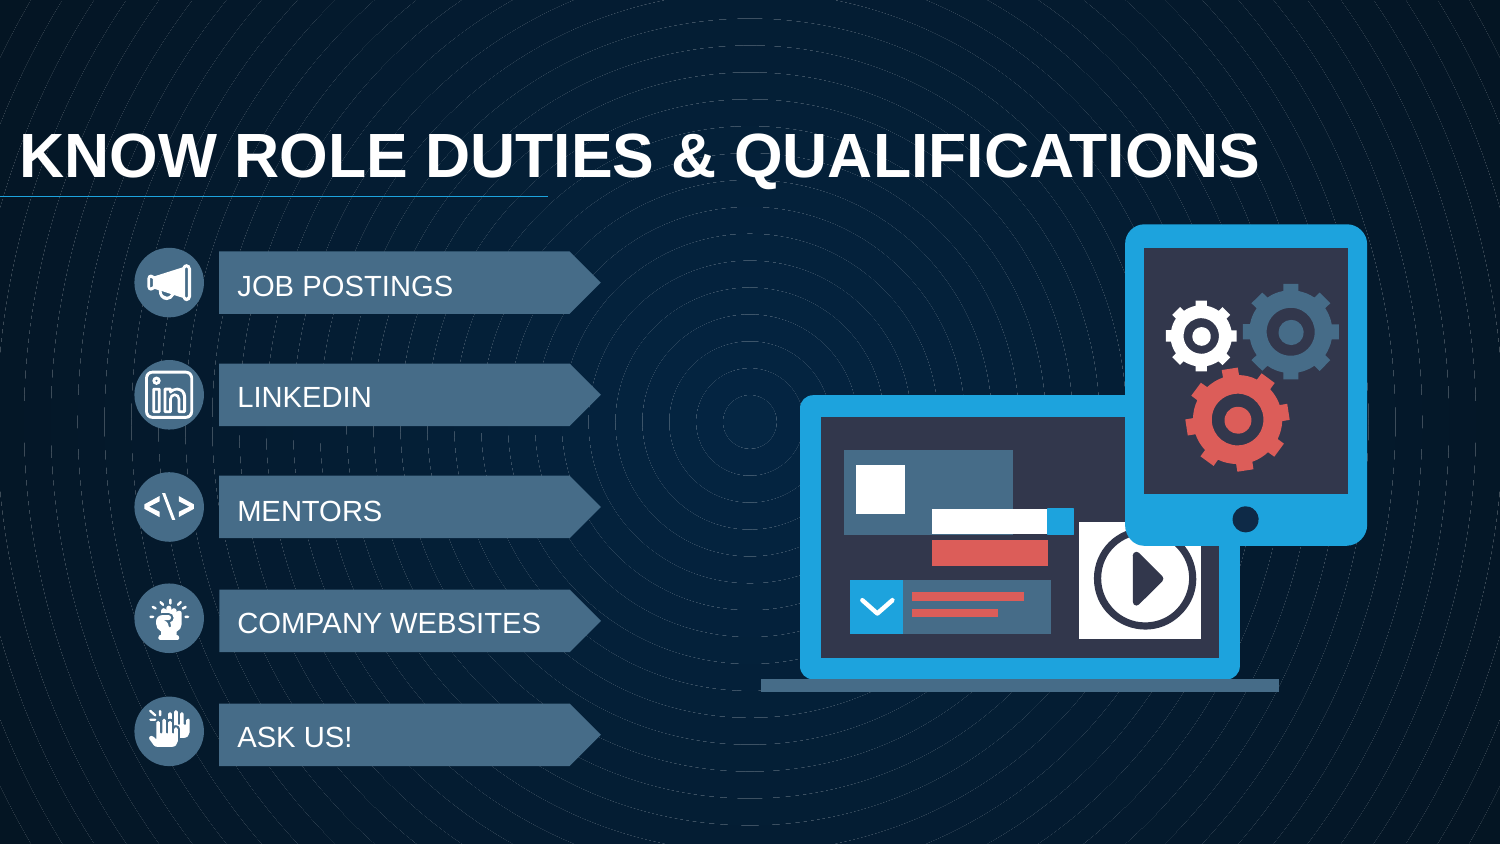

KNOW ROLE DUTIES & QUALIFICATIONS

JOB POSTINGS

LINKEDIN

MENTORS

COMPANY WEBSITES

ASK US!